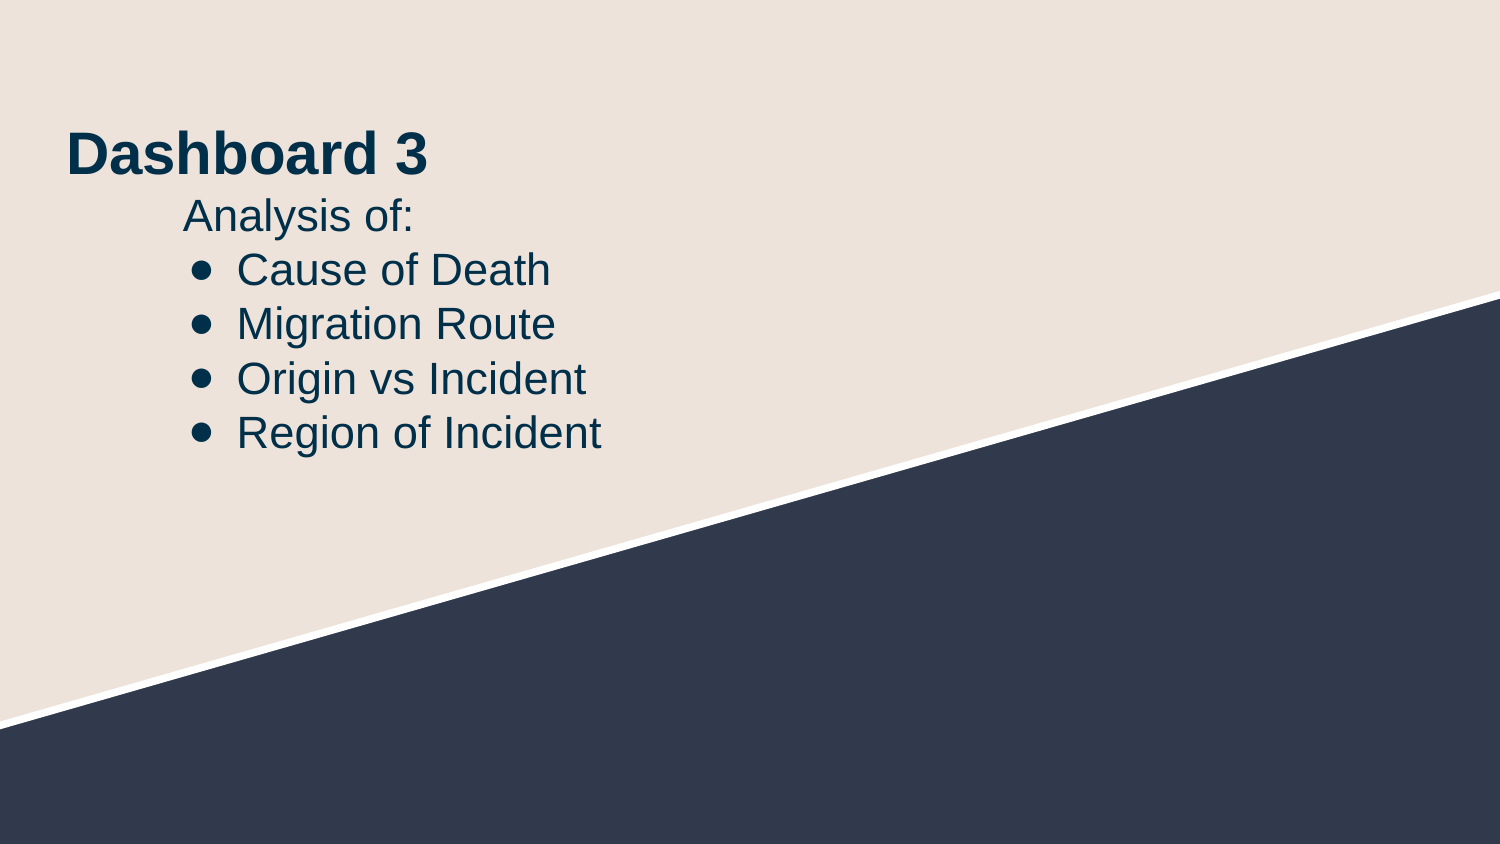

# Dashboard 3
Analysis of:
Cause of Death
Migration Route
Origin vs Incident
Region of Incident